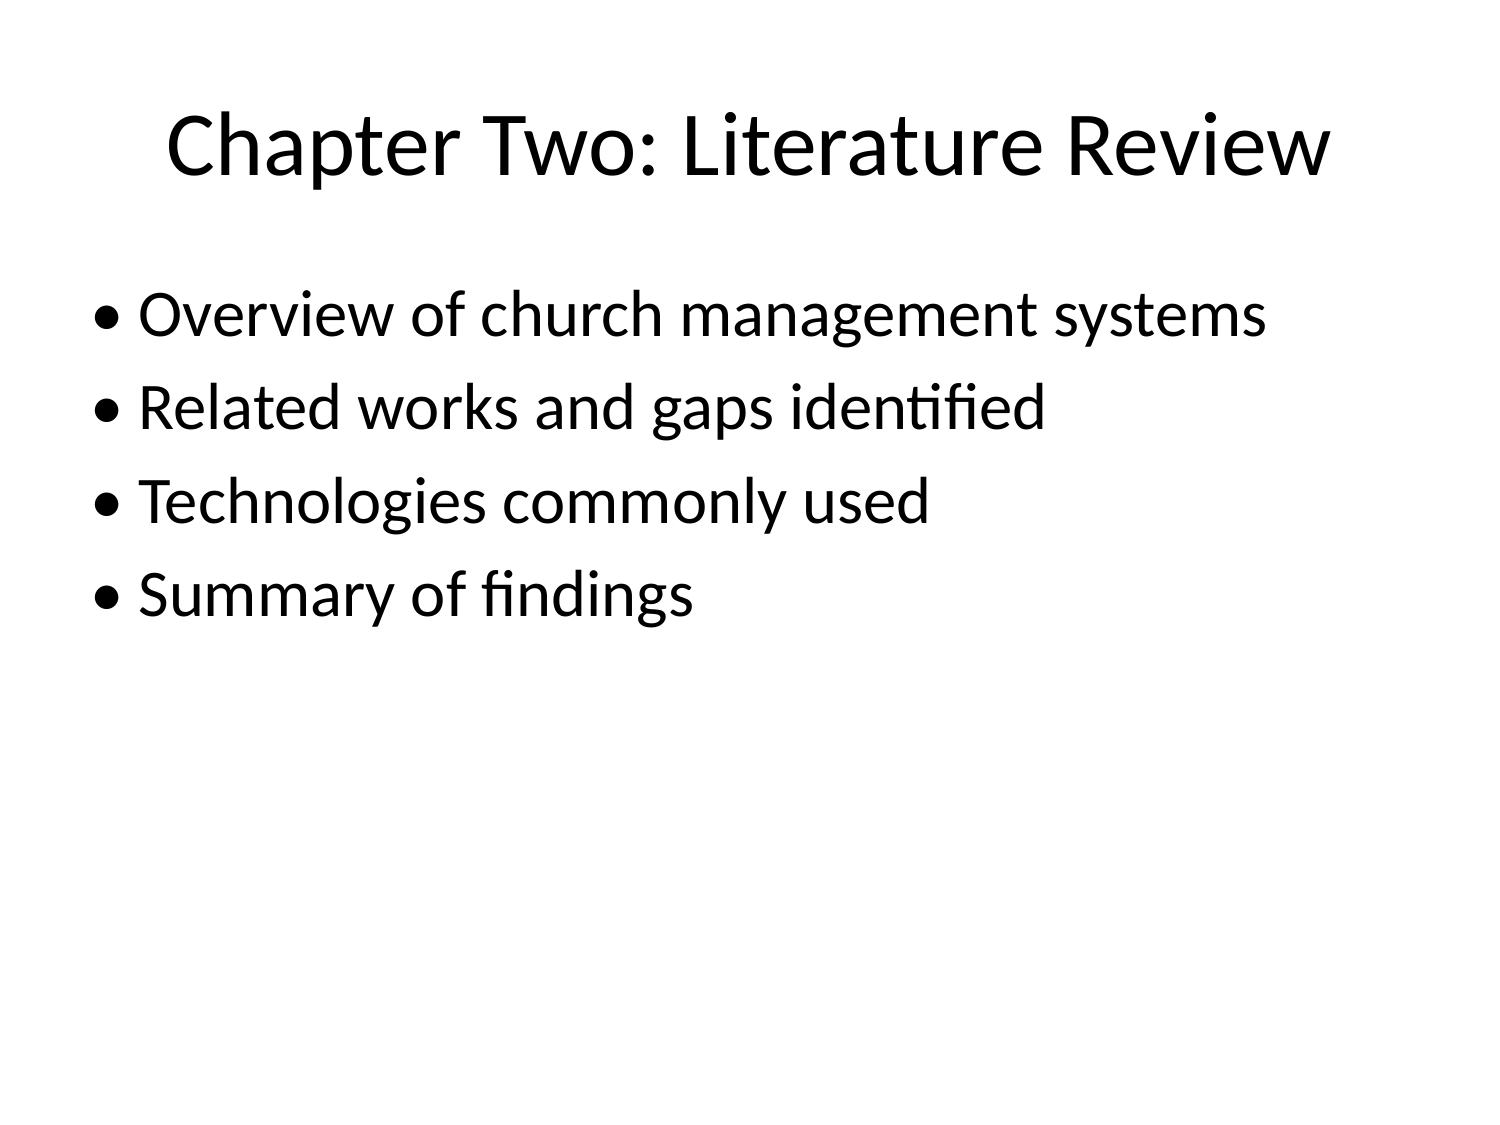

# Chapter Two: Literature Review
• Overview of church management systems
• Related works and gaps identified
• Technologies commonly used
• Summary of findings